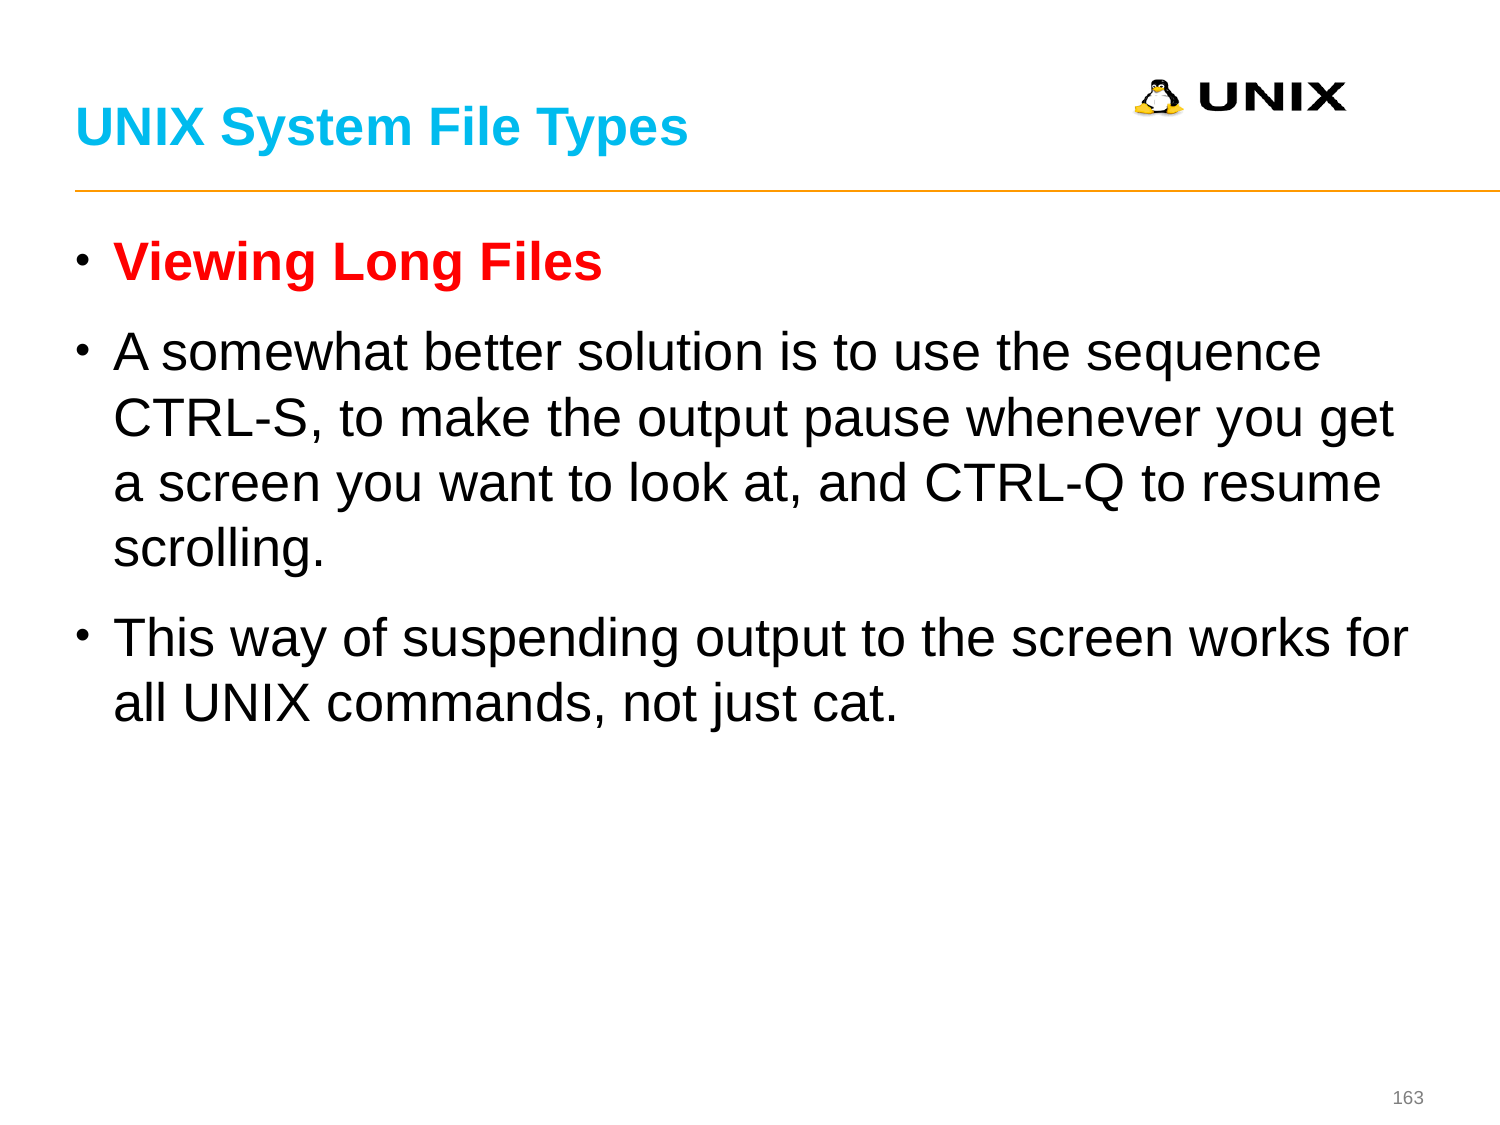

# UNIX System File Types
Viewing Long Files
A somewhat better solution is to use the sequence CTRL-S, to make the output pause whenever you get a screen you want to look at, and CTRL-Q to resume scrolling.
This way of suspending output to the screen works for all UNIX commands, not just cat.